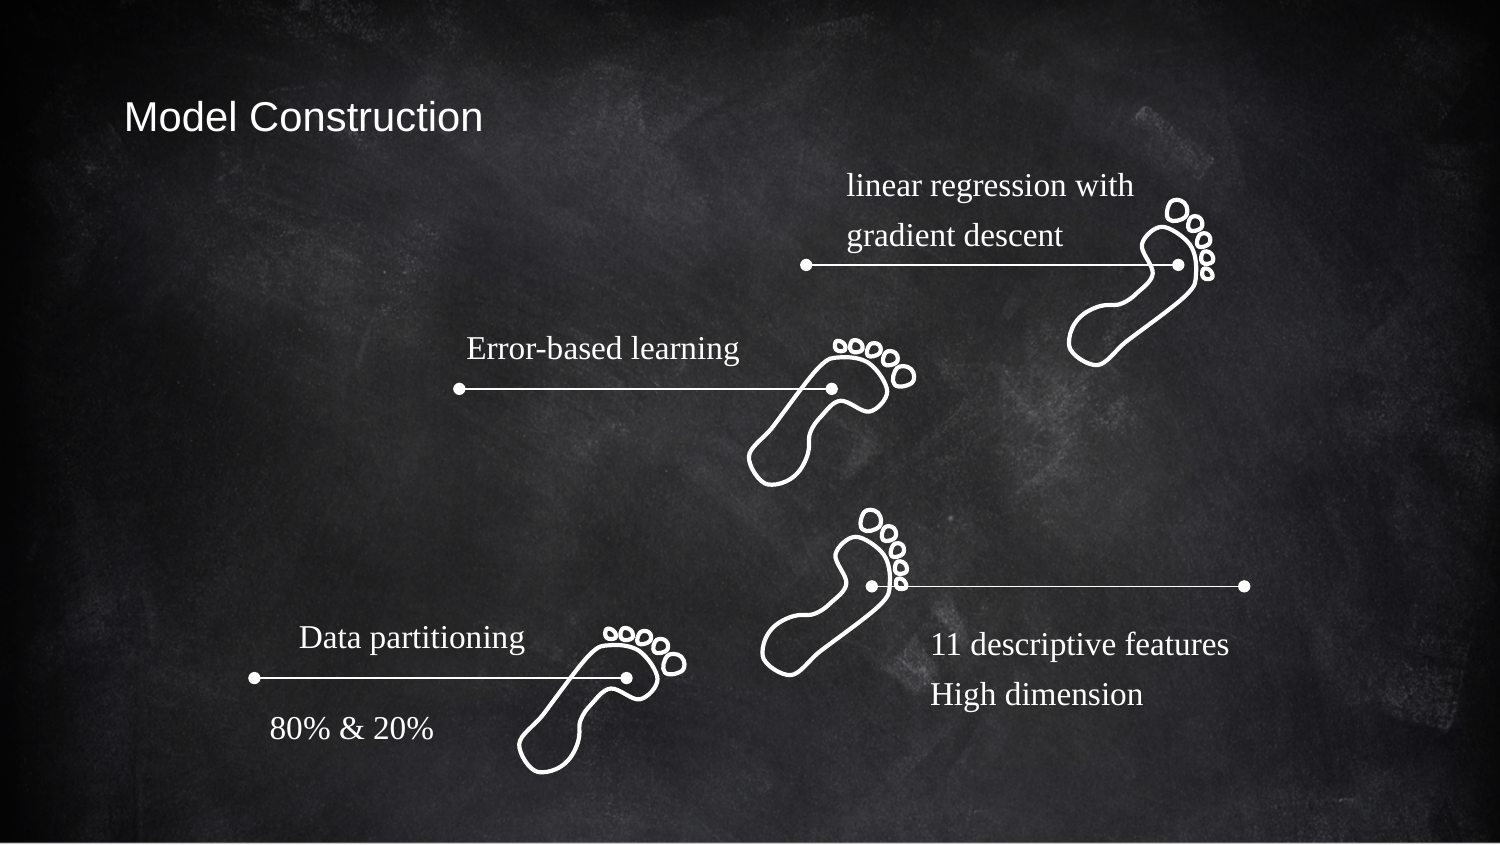

Model Construction
linear regression with gradient descent

Error-based learning

Data partitioning
11 descriptive features
High dimension

80% & 20%